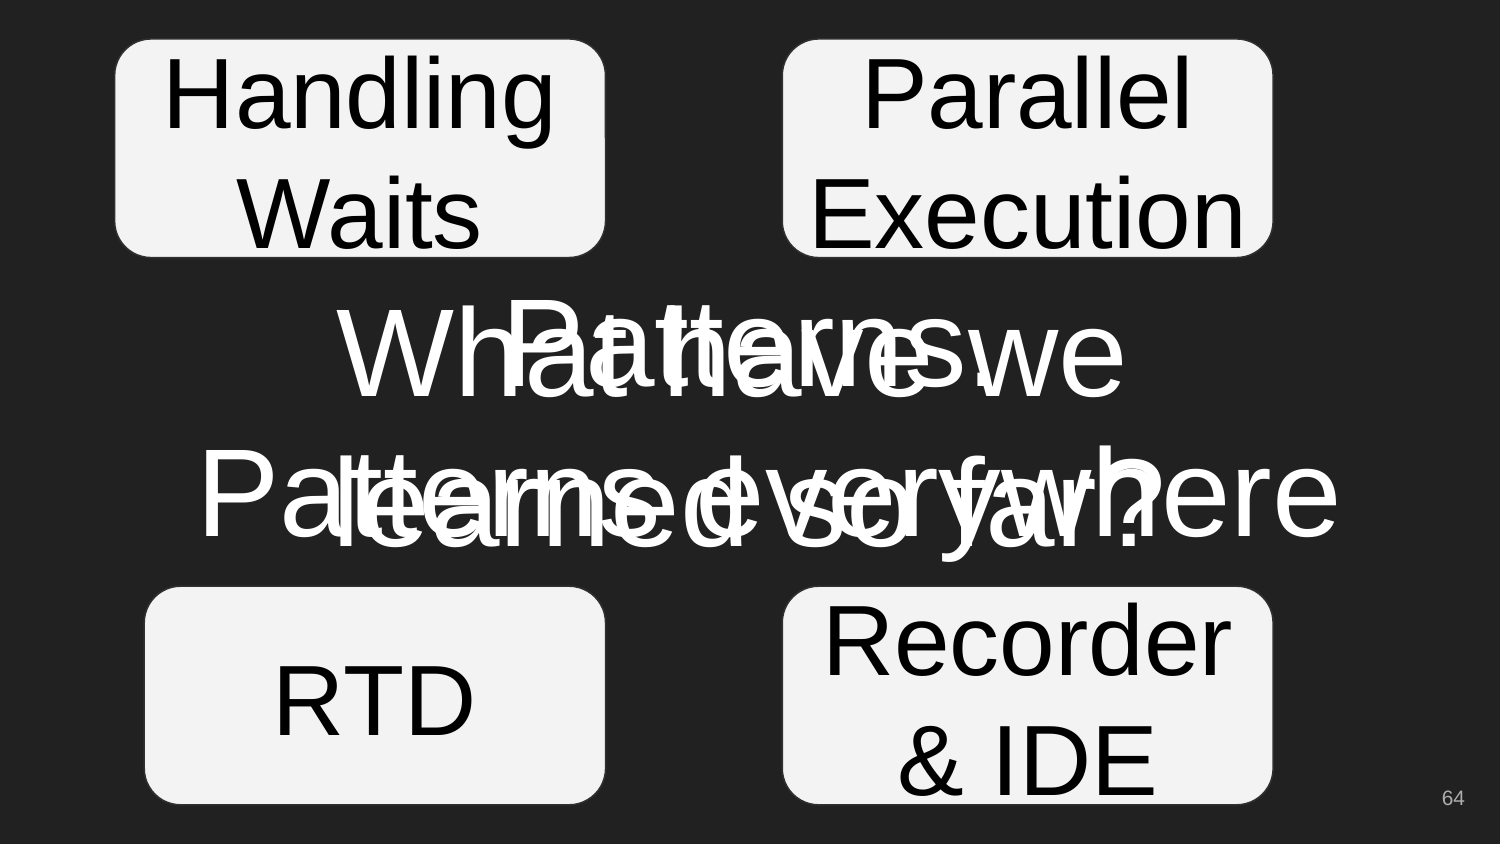

Handling Waits
Parallel Execution
Patterns.
Patterns everywhere
# What have we
learned so far?
RTD
Recorder
& IDE
64